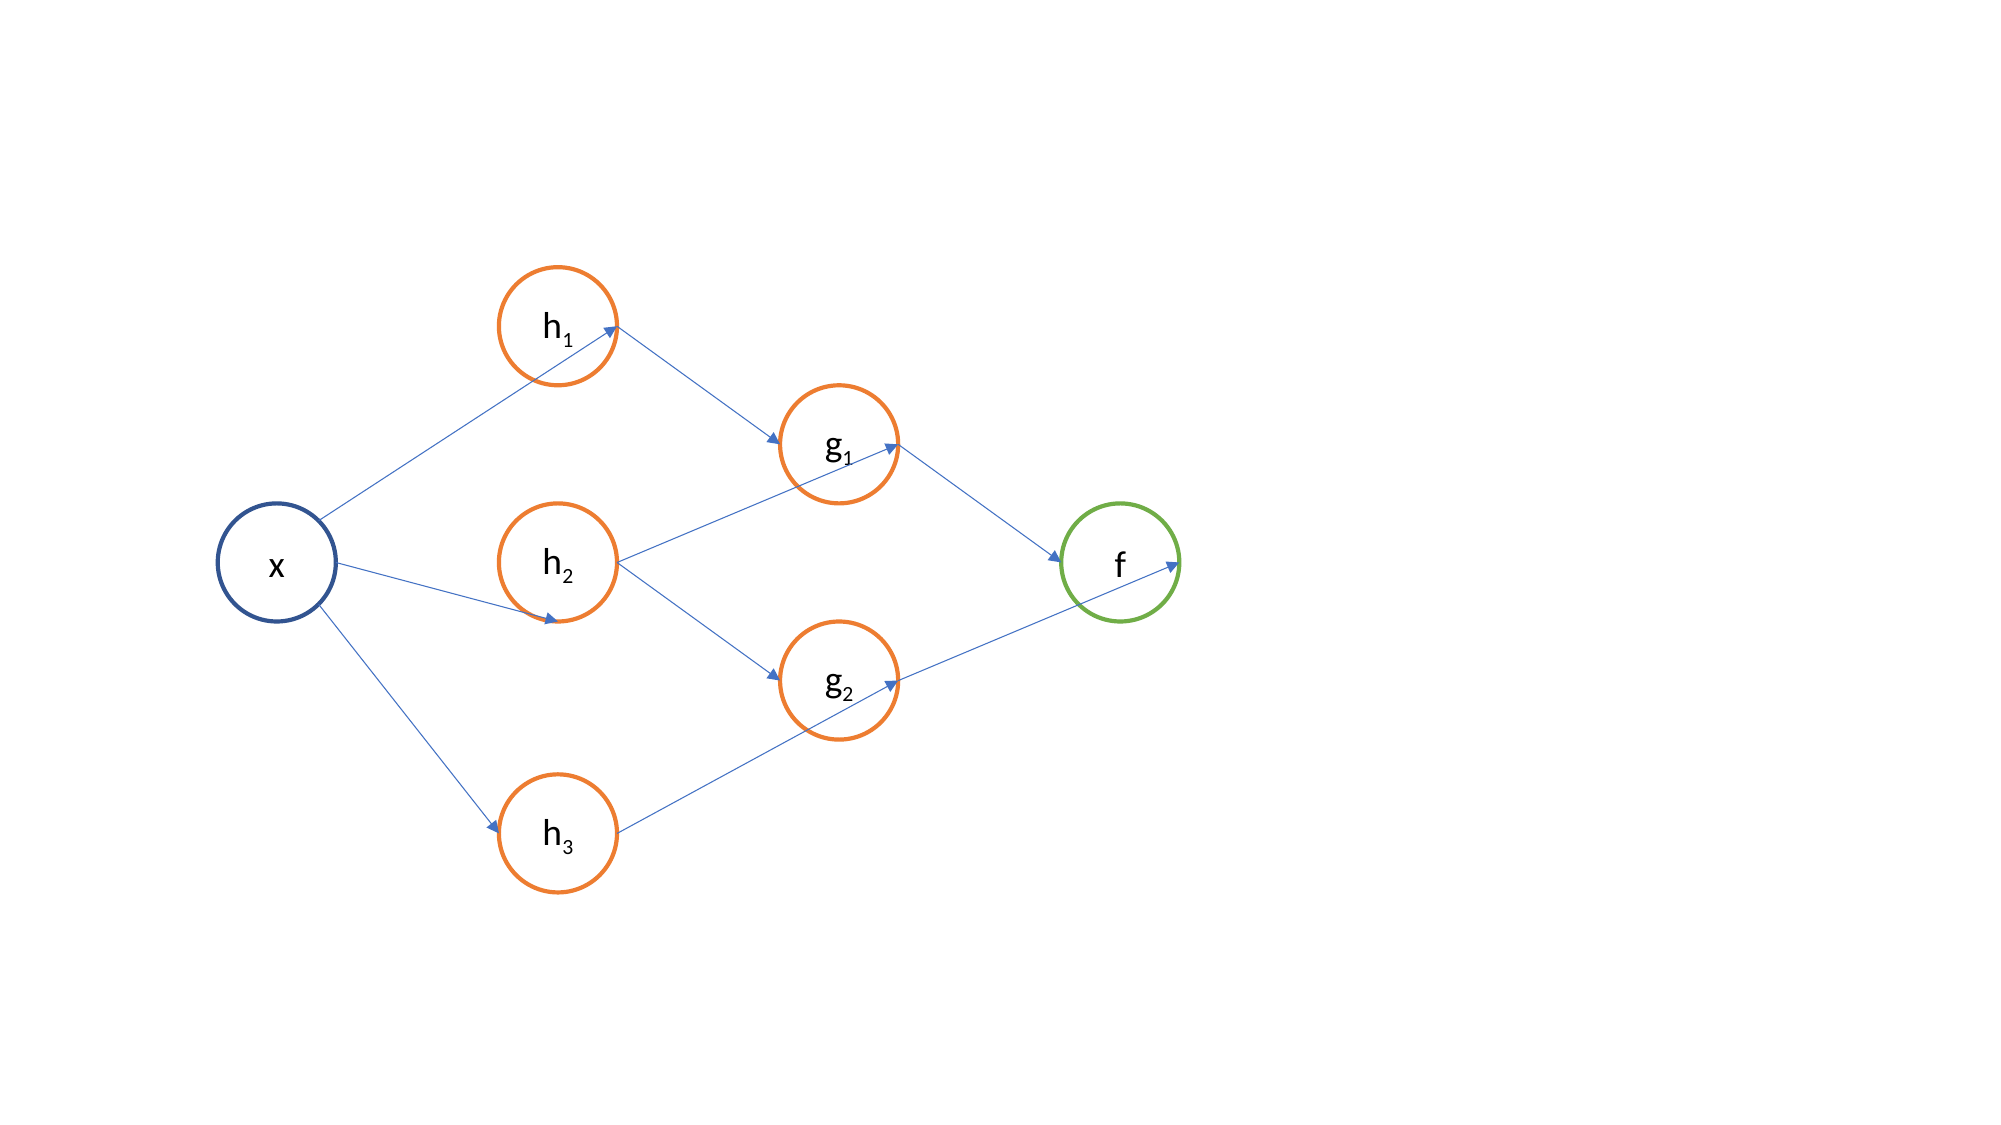

h1
g1
x
h2
f
g2
h3